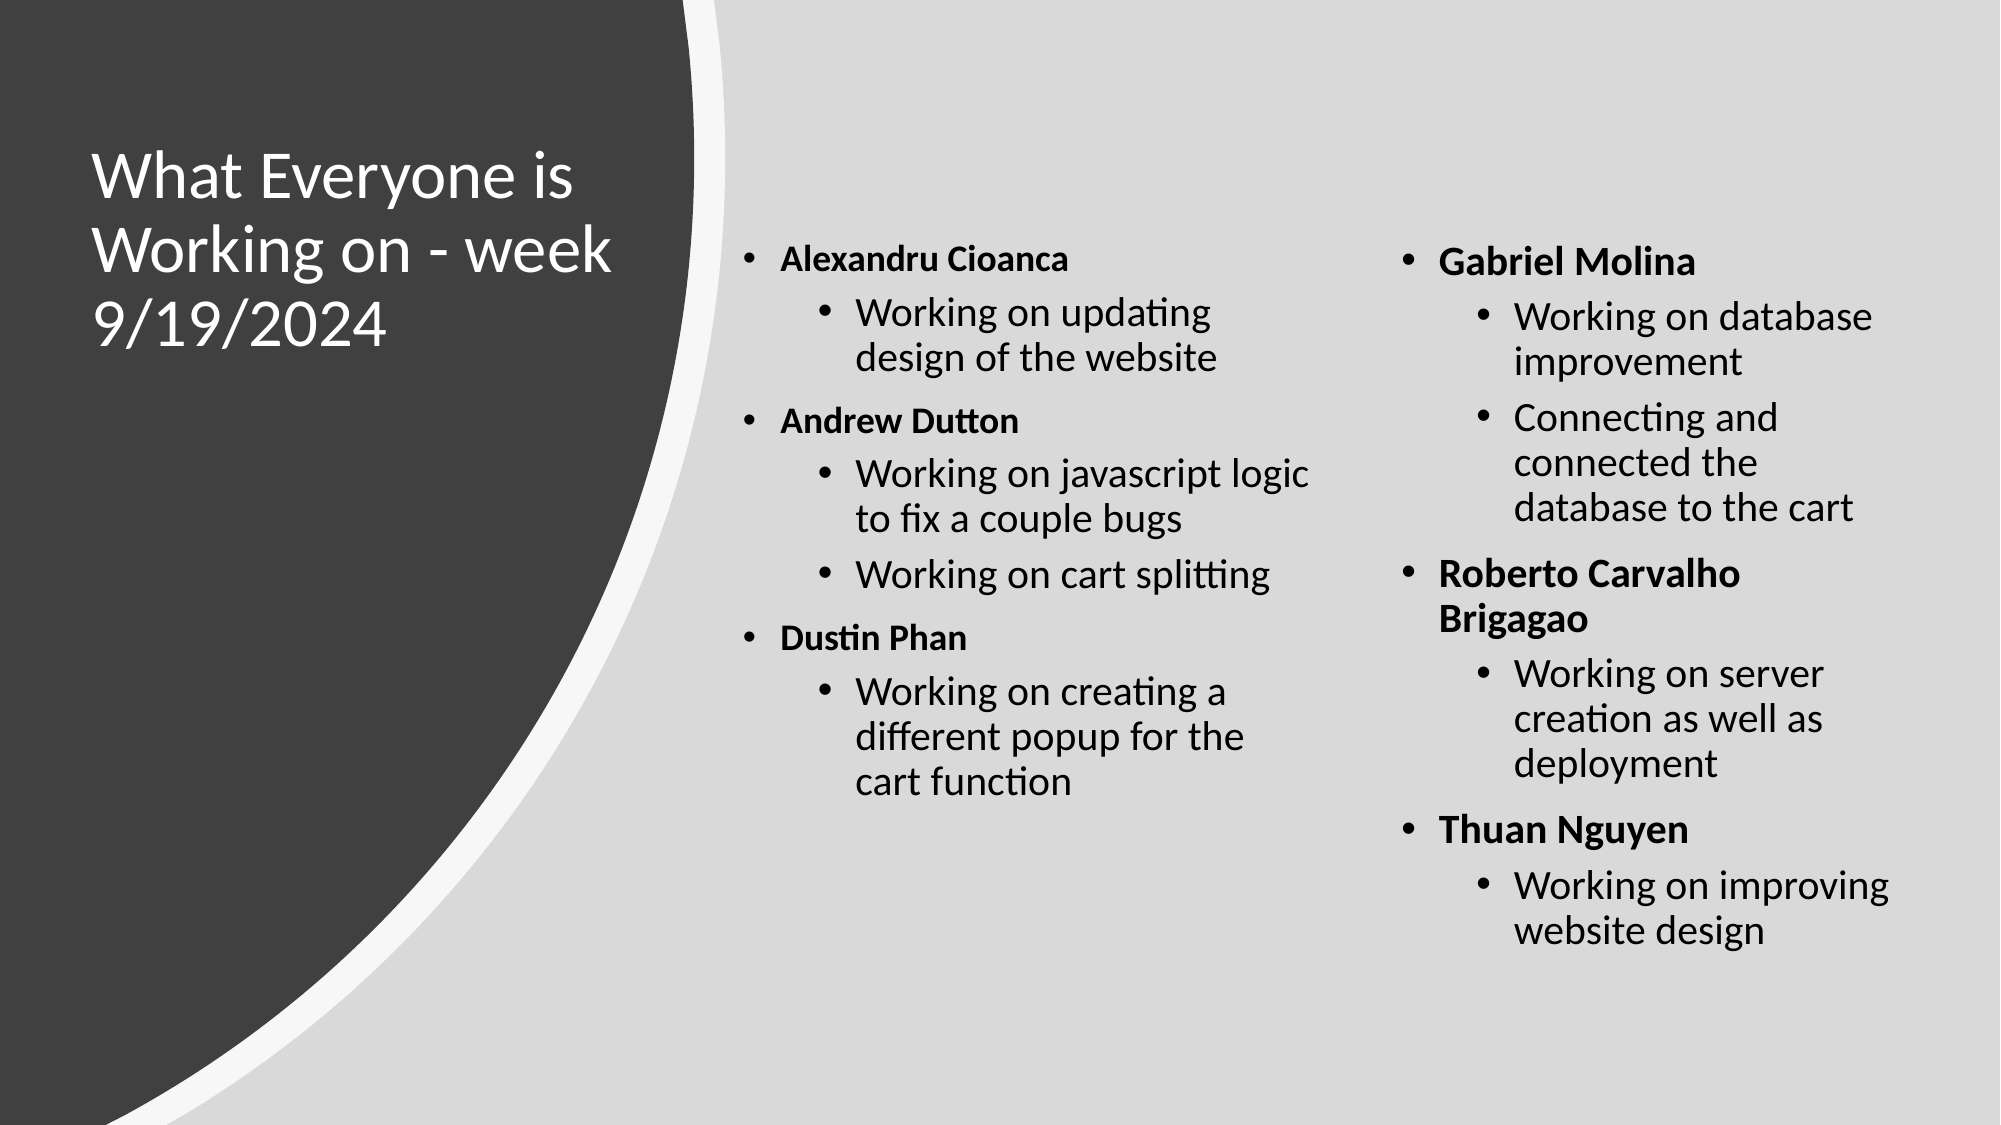

# What Everyone is Working on - week 9/19/2024
Alexandru Cioanca
Working on updating design of the website
Andrew Dutton
Working on javascript logic to fix a couple bugs
Working on cart splitting
Dustin Phan​
Working on creating a different popup for the cart function
Gabriel Molina​
Working on database improvement
Connecting and connected the database to the cart
Roberto Carvalho Brigagao
Working on server creation as well as deployment
Thuan Nguyen
Working on improving website design